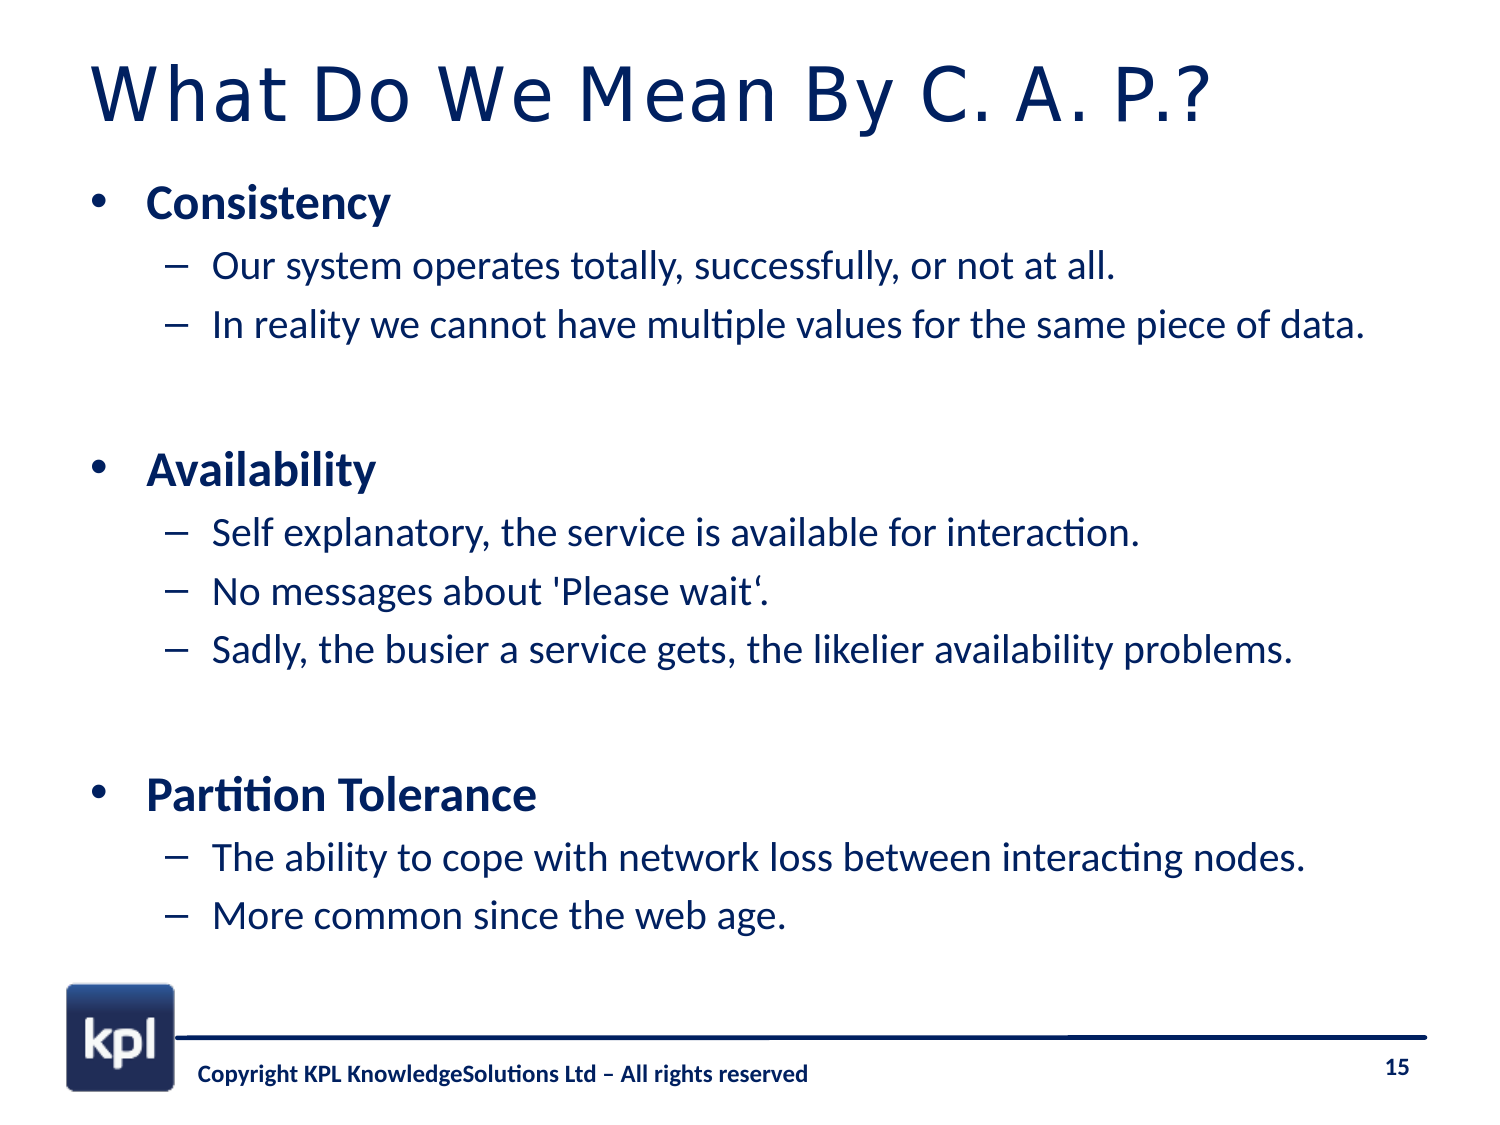

# What Do We Mean By C. A. P.?
Consistency
Our system operates totally, successfully, or not at all.
In reality we cannot have multiple values for the same piece of data.

Availability
Self explanatory, the service is available for interaction.
No messages about 'Please wait‘.
Sadly, the busier a service gets, the likelier availability problems.

Partition Tolerance
The ability to cope with network loss between interacting nodes.
More common since the web age.
Copyright KPL KnowledgeSolutions Ltd – All rights reserved
15